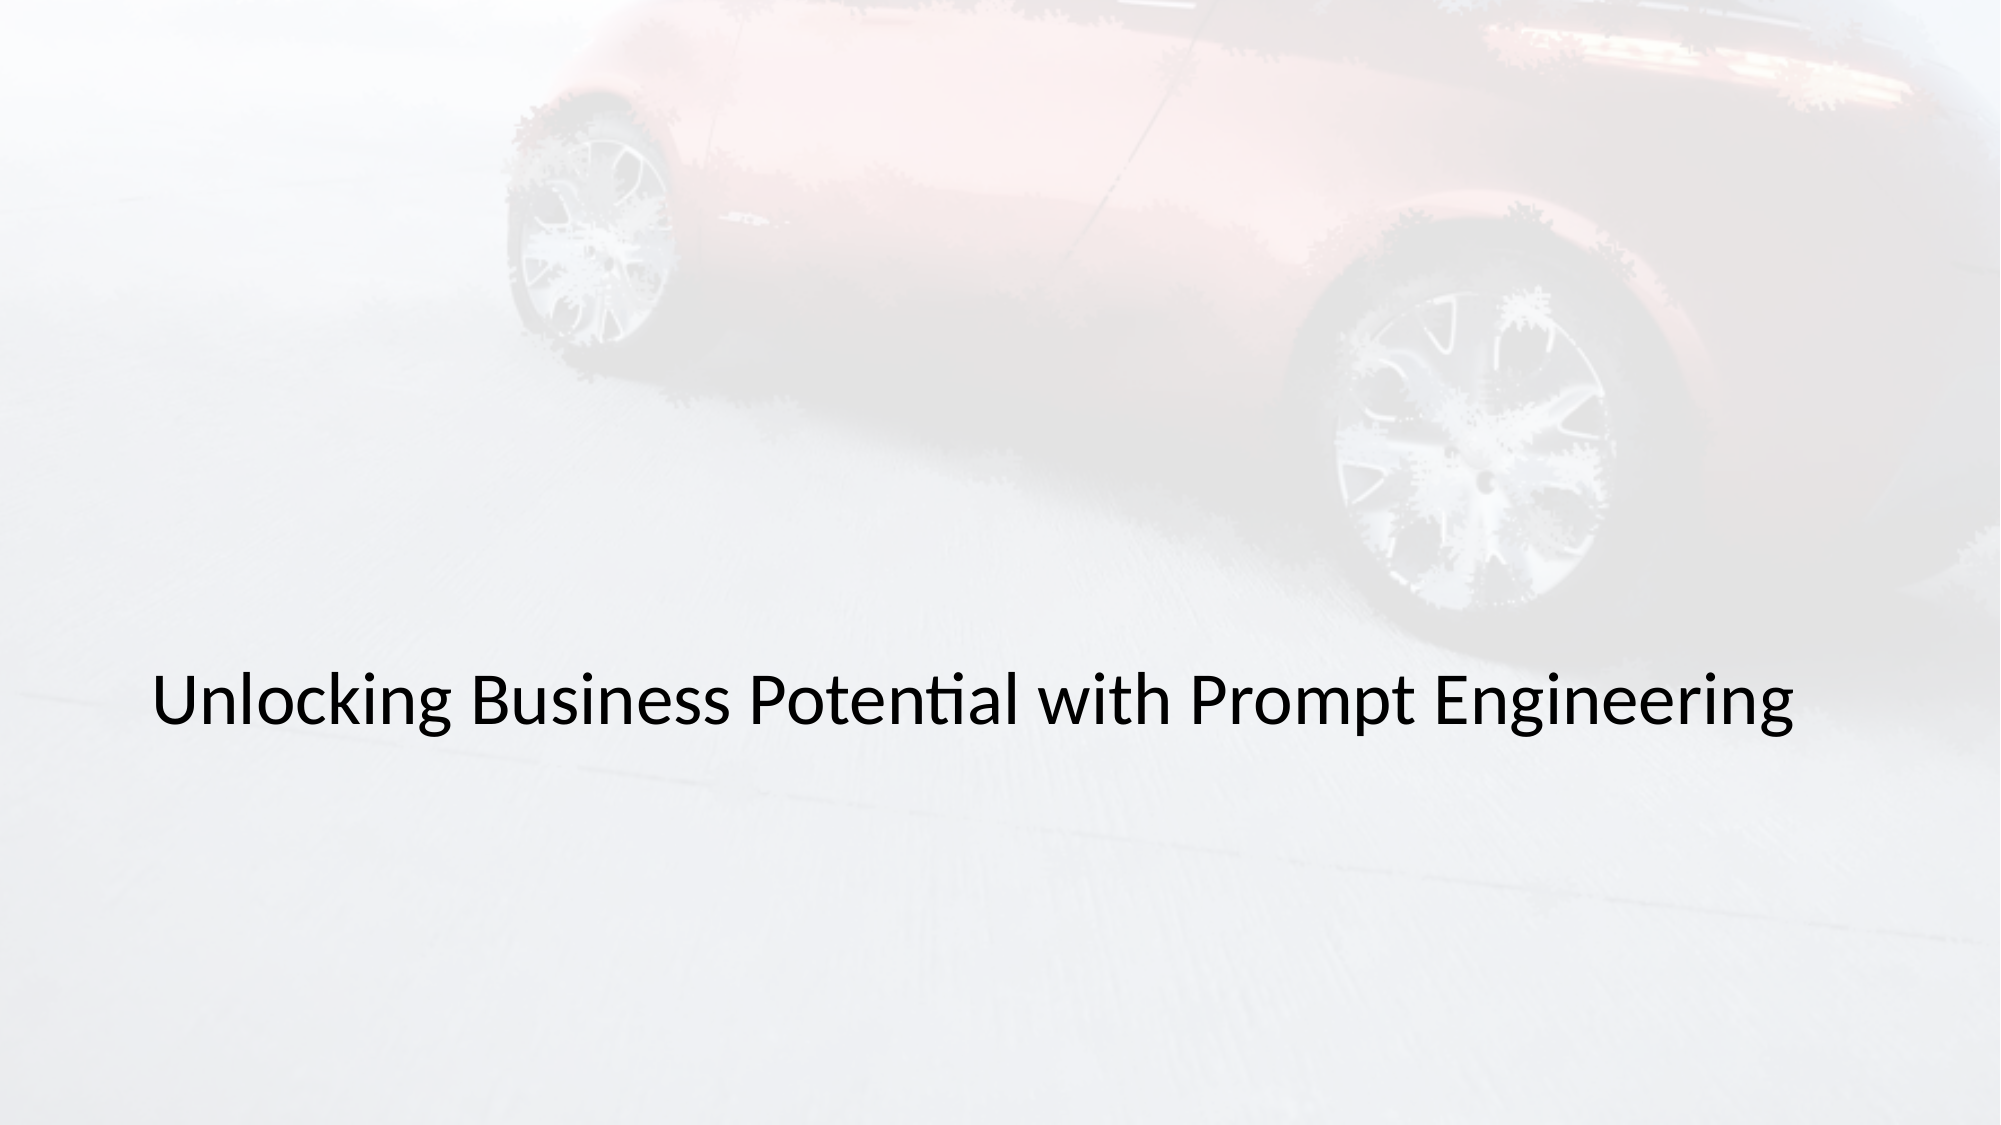

# Unlocking Business Potential with Prompt Engineering